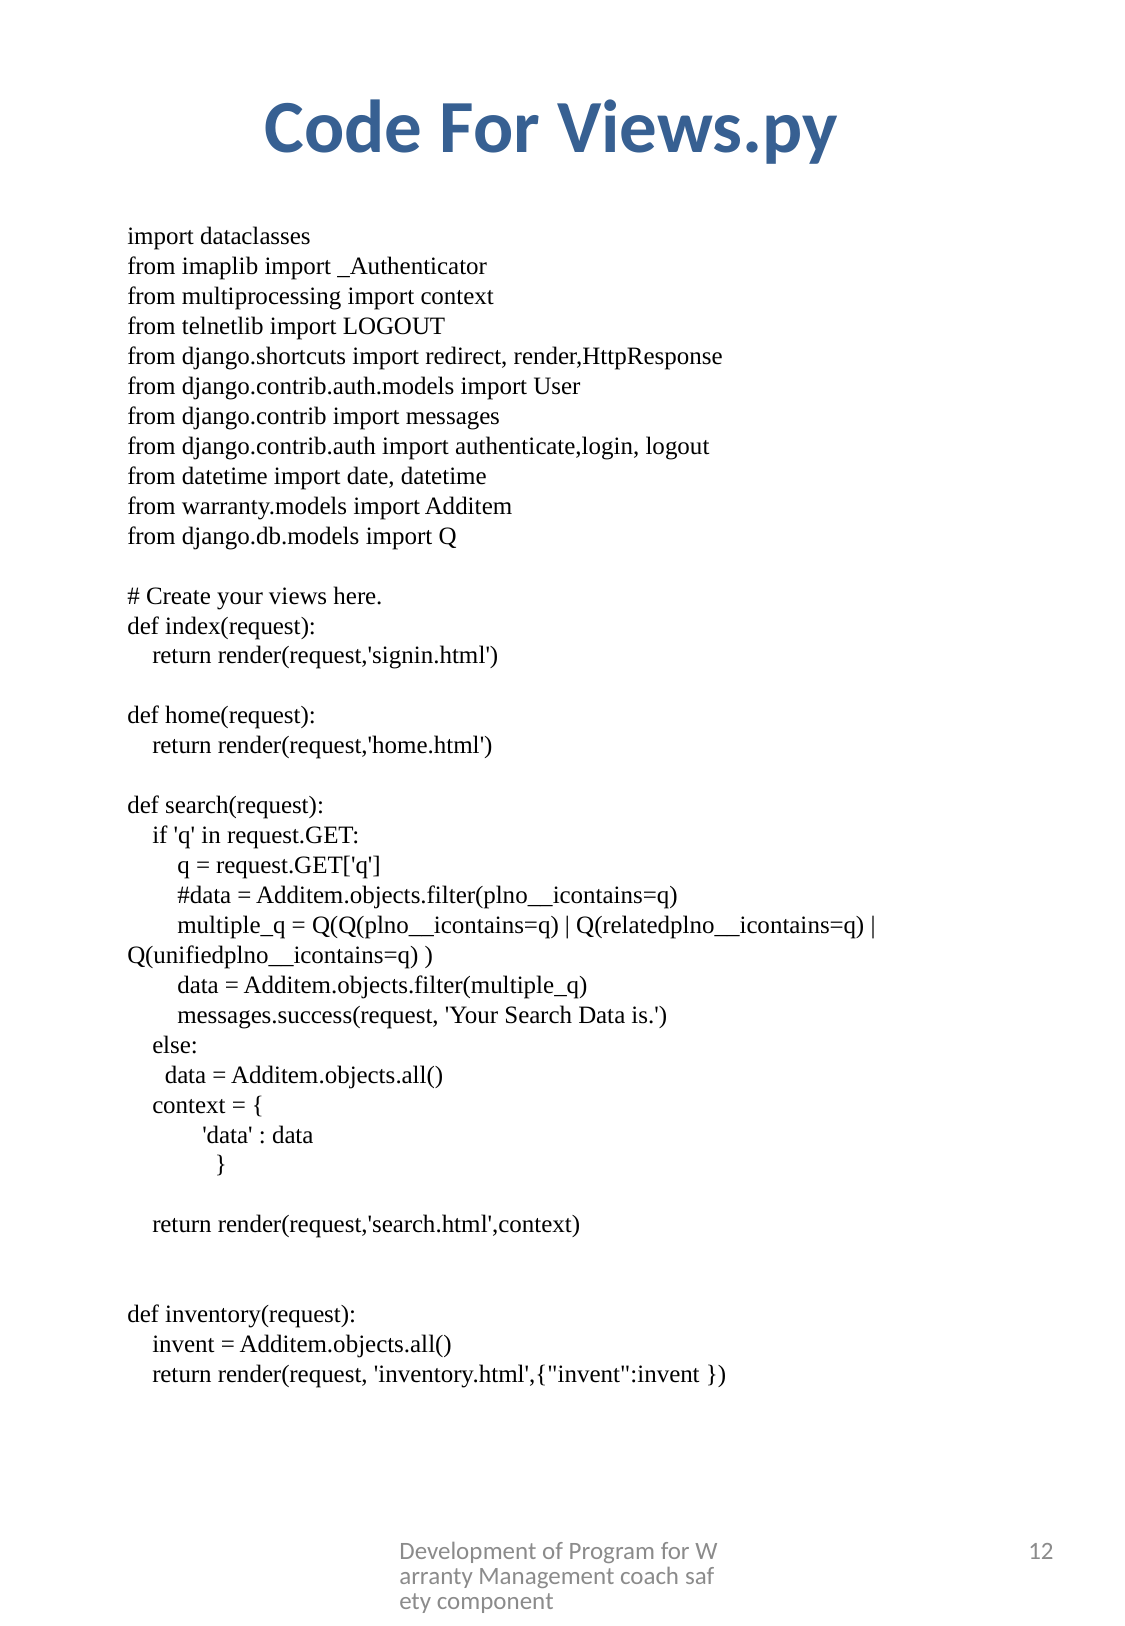

Code For Views.py
import dataclasses
from imaplib import _Authenticator
from multiprocessing import context
from telnetlib import LOGOUT
from django.shortcuts import redirect, render,HttpResponse
from django.contrib.auth.models import User
from django.contrib import messages
from django.contrib.auth import authenticate,login, logout
from datetime import date, datetime
from warranty.models import Additem
from django.db.models import Q

# Create your views here.
def index(request):
    return render(request,'signin.html')
def home(request):
    return render(request,'home.html')
def search(request):
    if 'q' in request.GET:
        q = request.GET['q']
        #data = Additem.objects.filter(plno__icontains=q)
        multiple_q = Q(Q(plno__icontains=q) | Q(relatedplno__icontains=q) | Q(unifiedplno__icontains=q) )
        data = Additem.objects.filter(multiple_q)
        messages.success(request, 'Your Search Data is.')
    else:
      data = Additem.objects.all()
    context = {
            'data' : data
              }

    return render(request,'search.html',context)
def inventory(request):
    invent = Additem.objects.all()
    return render(request, 'inventory.html',{"invent":invent })

Development of Program for Warranty Management coach safety component
12